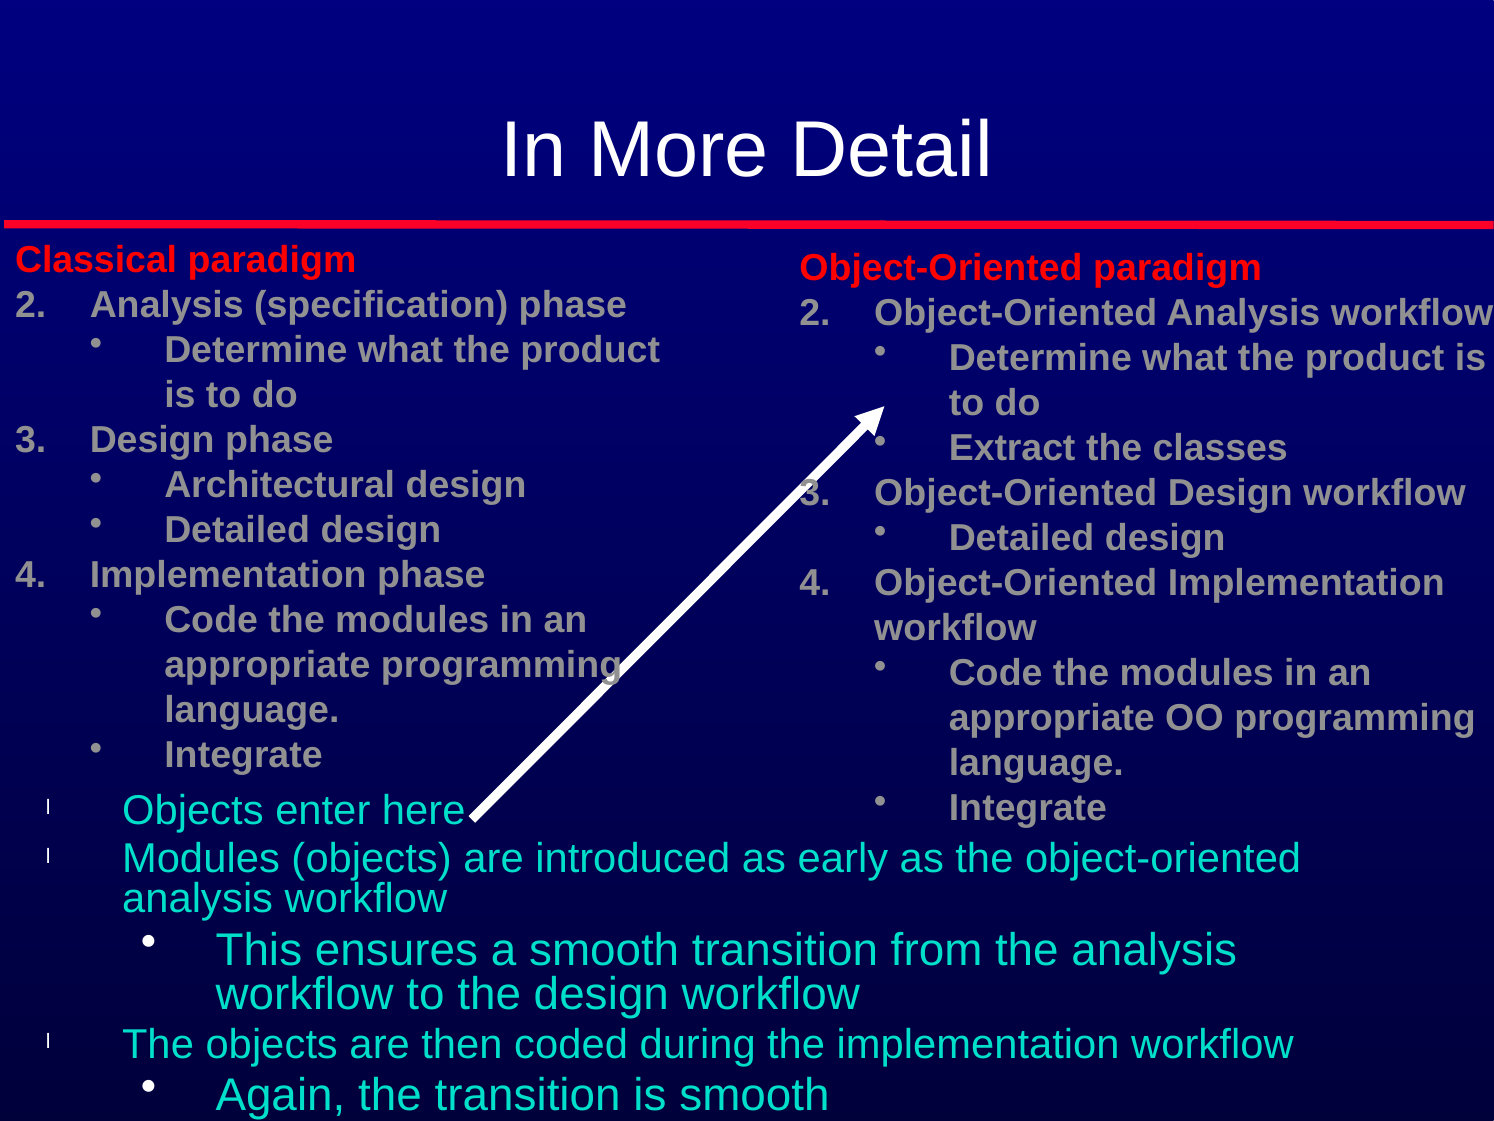

# In More Detail
Classical paradigm
Analysis (specification) phase
Determine what the product is to do
Design phase
Architectural design
Detailed design
Implementation phase
Code the modules in an appropriate programming language.
Integrate
Object-Oriented paradigm
Object-Oriented Analysis workflow
Determine what the product is to do
Extract the classes
Object-Oriented Design workflow
Detailed design
Object-Oriented Implementation workflow
Code the modules in an appropriate OO programming language.
Integrate

Objects enter here
Modules (objects) are introduced as early as the object-oriented analysis workflow
This ensures a smooth transition from the analysis workflow to the design workflow
The objects are then coded during the implementation workflow
Again, the transition is smooth